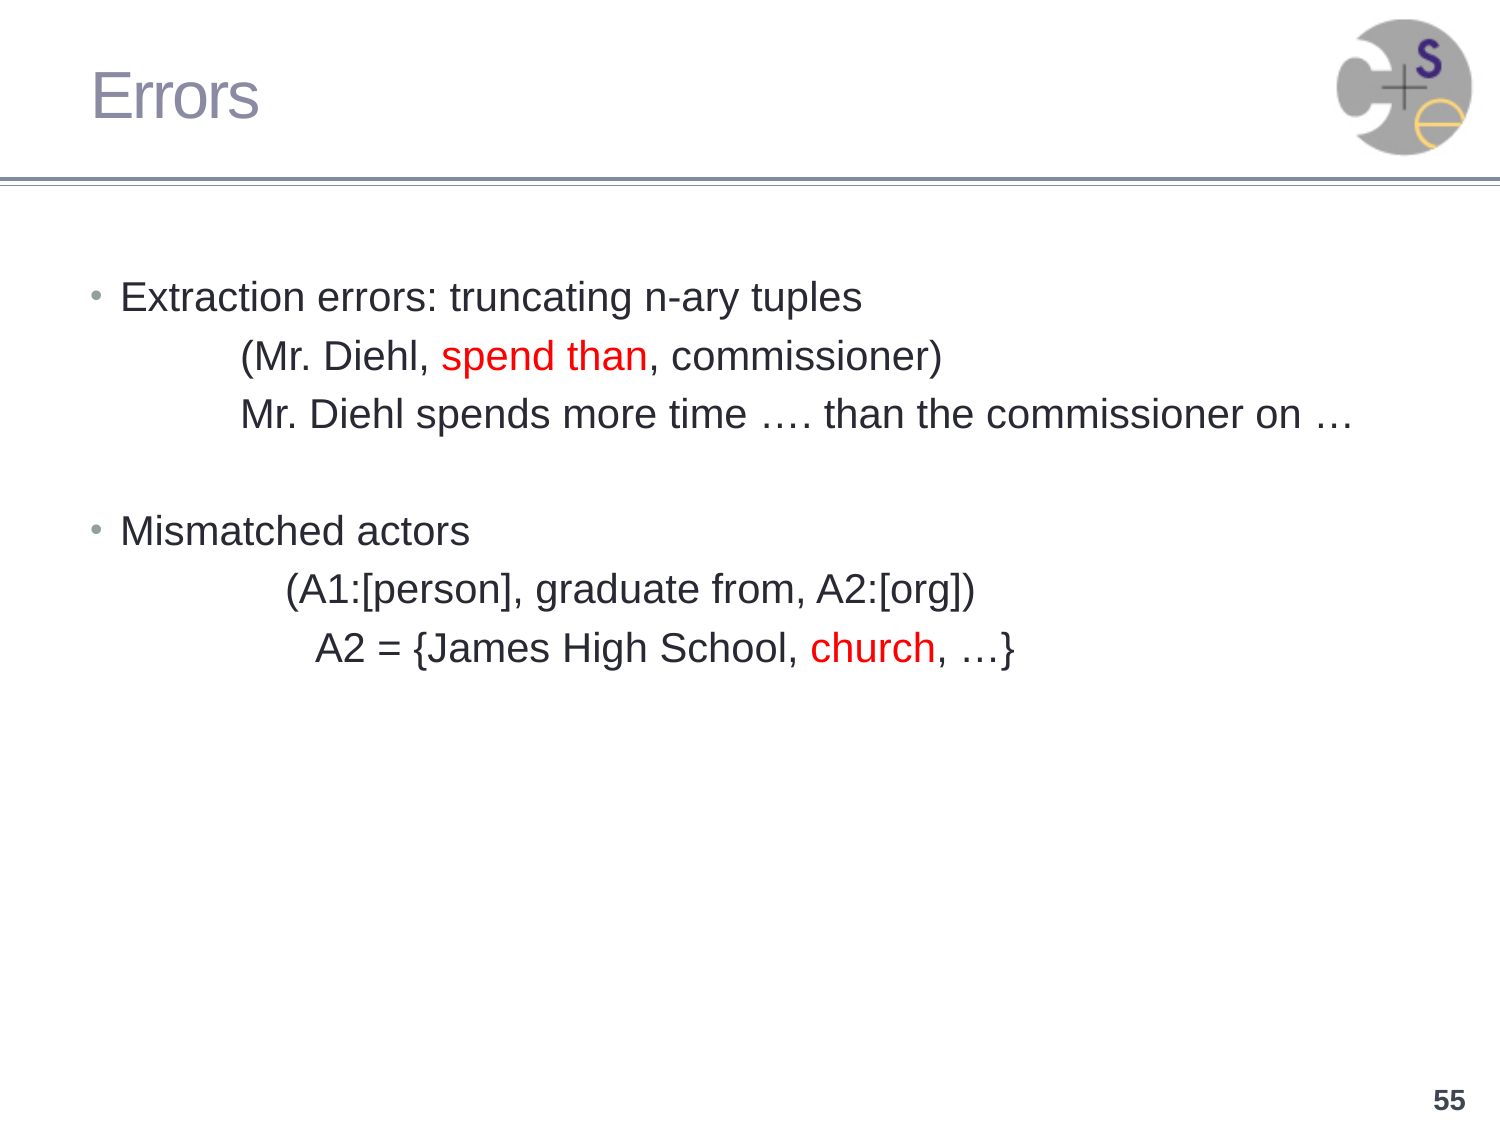

# Errors
Extraction errors: truncating n-ary tuples
	(Mr. Diehl, spend than, commissioner)
	Mr. Diehl spends more time …. than the commissioner on …

Mismatched actors
	(A1:[person], graduate from, A2:[org])
	A2 = {James High School, church, …}
55